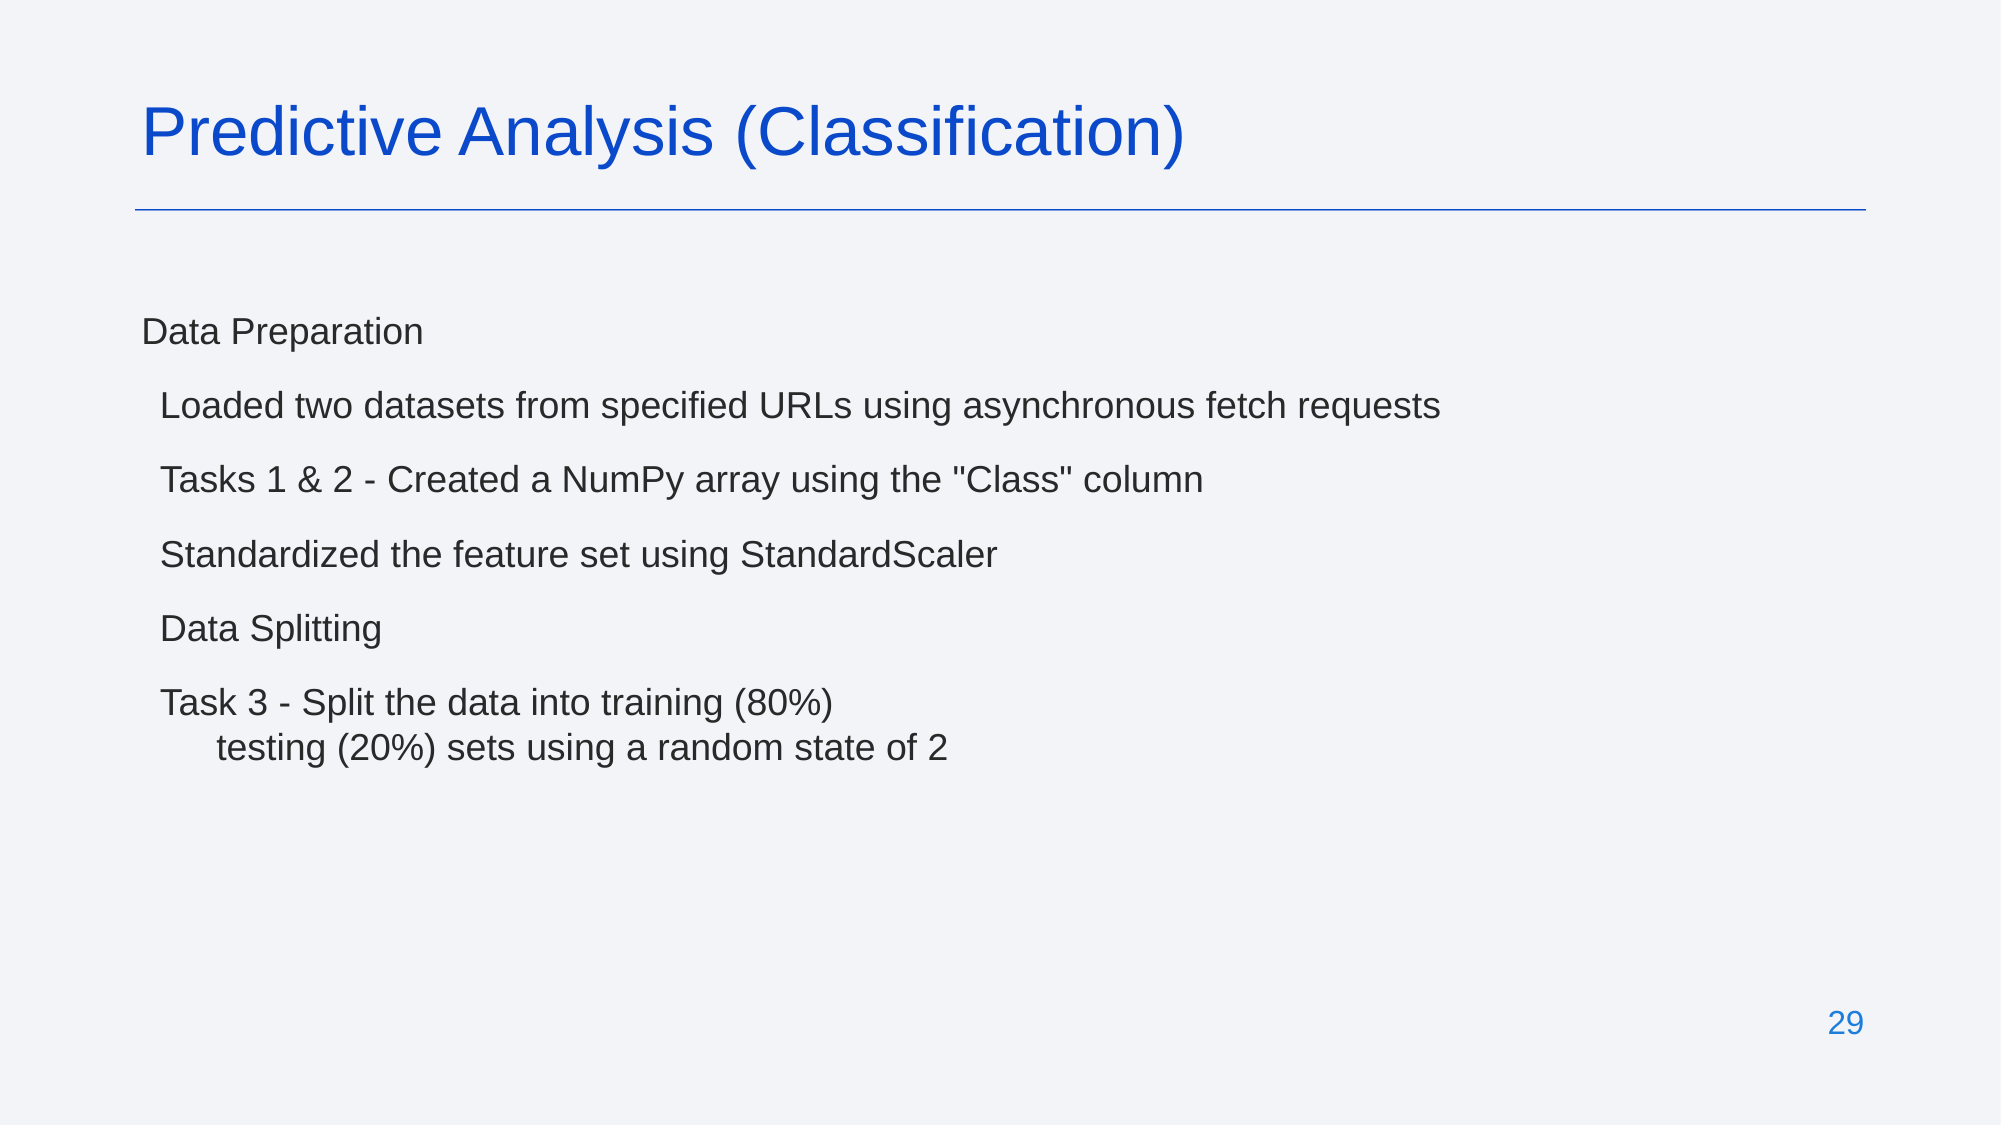

Predictive Analysis (Classification)
Data Preparation
Loaded two datasets from specified URLs using asynchronous fetch requests
Tasks 1 & 2 - Created a NumPy array using the "Class" column
Standardized the feature set using StandardScaler
Data Splitting
Task 3 - Split the data into training (80%) 
testing (20%) sets using a random state of 2
29